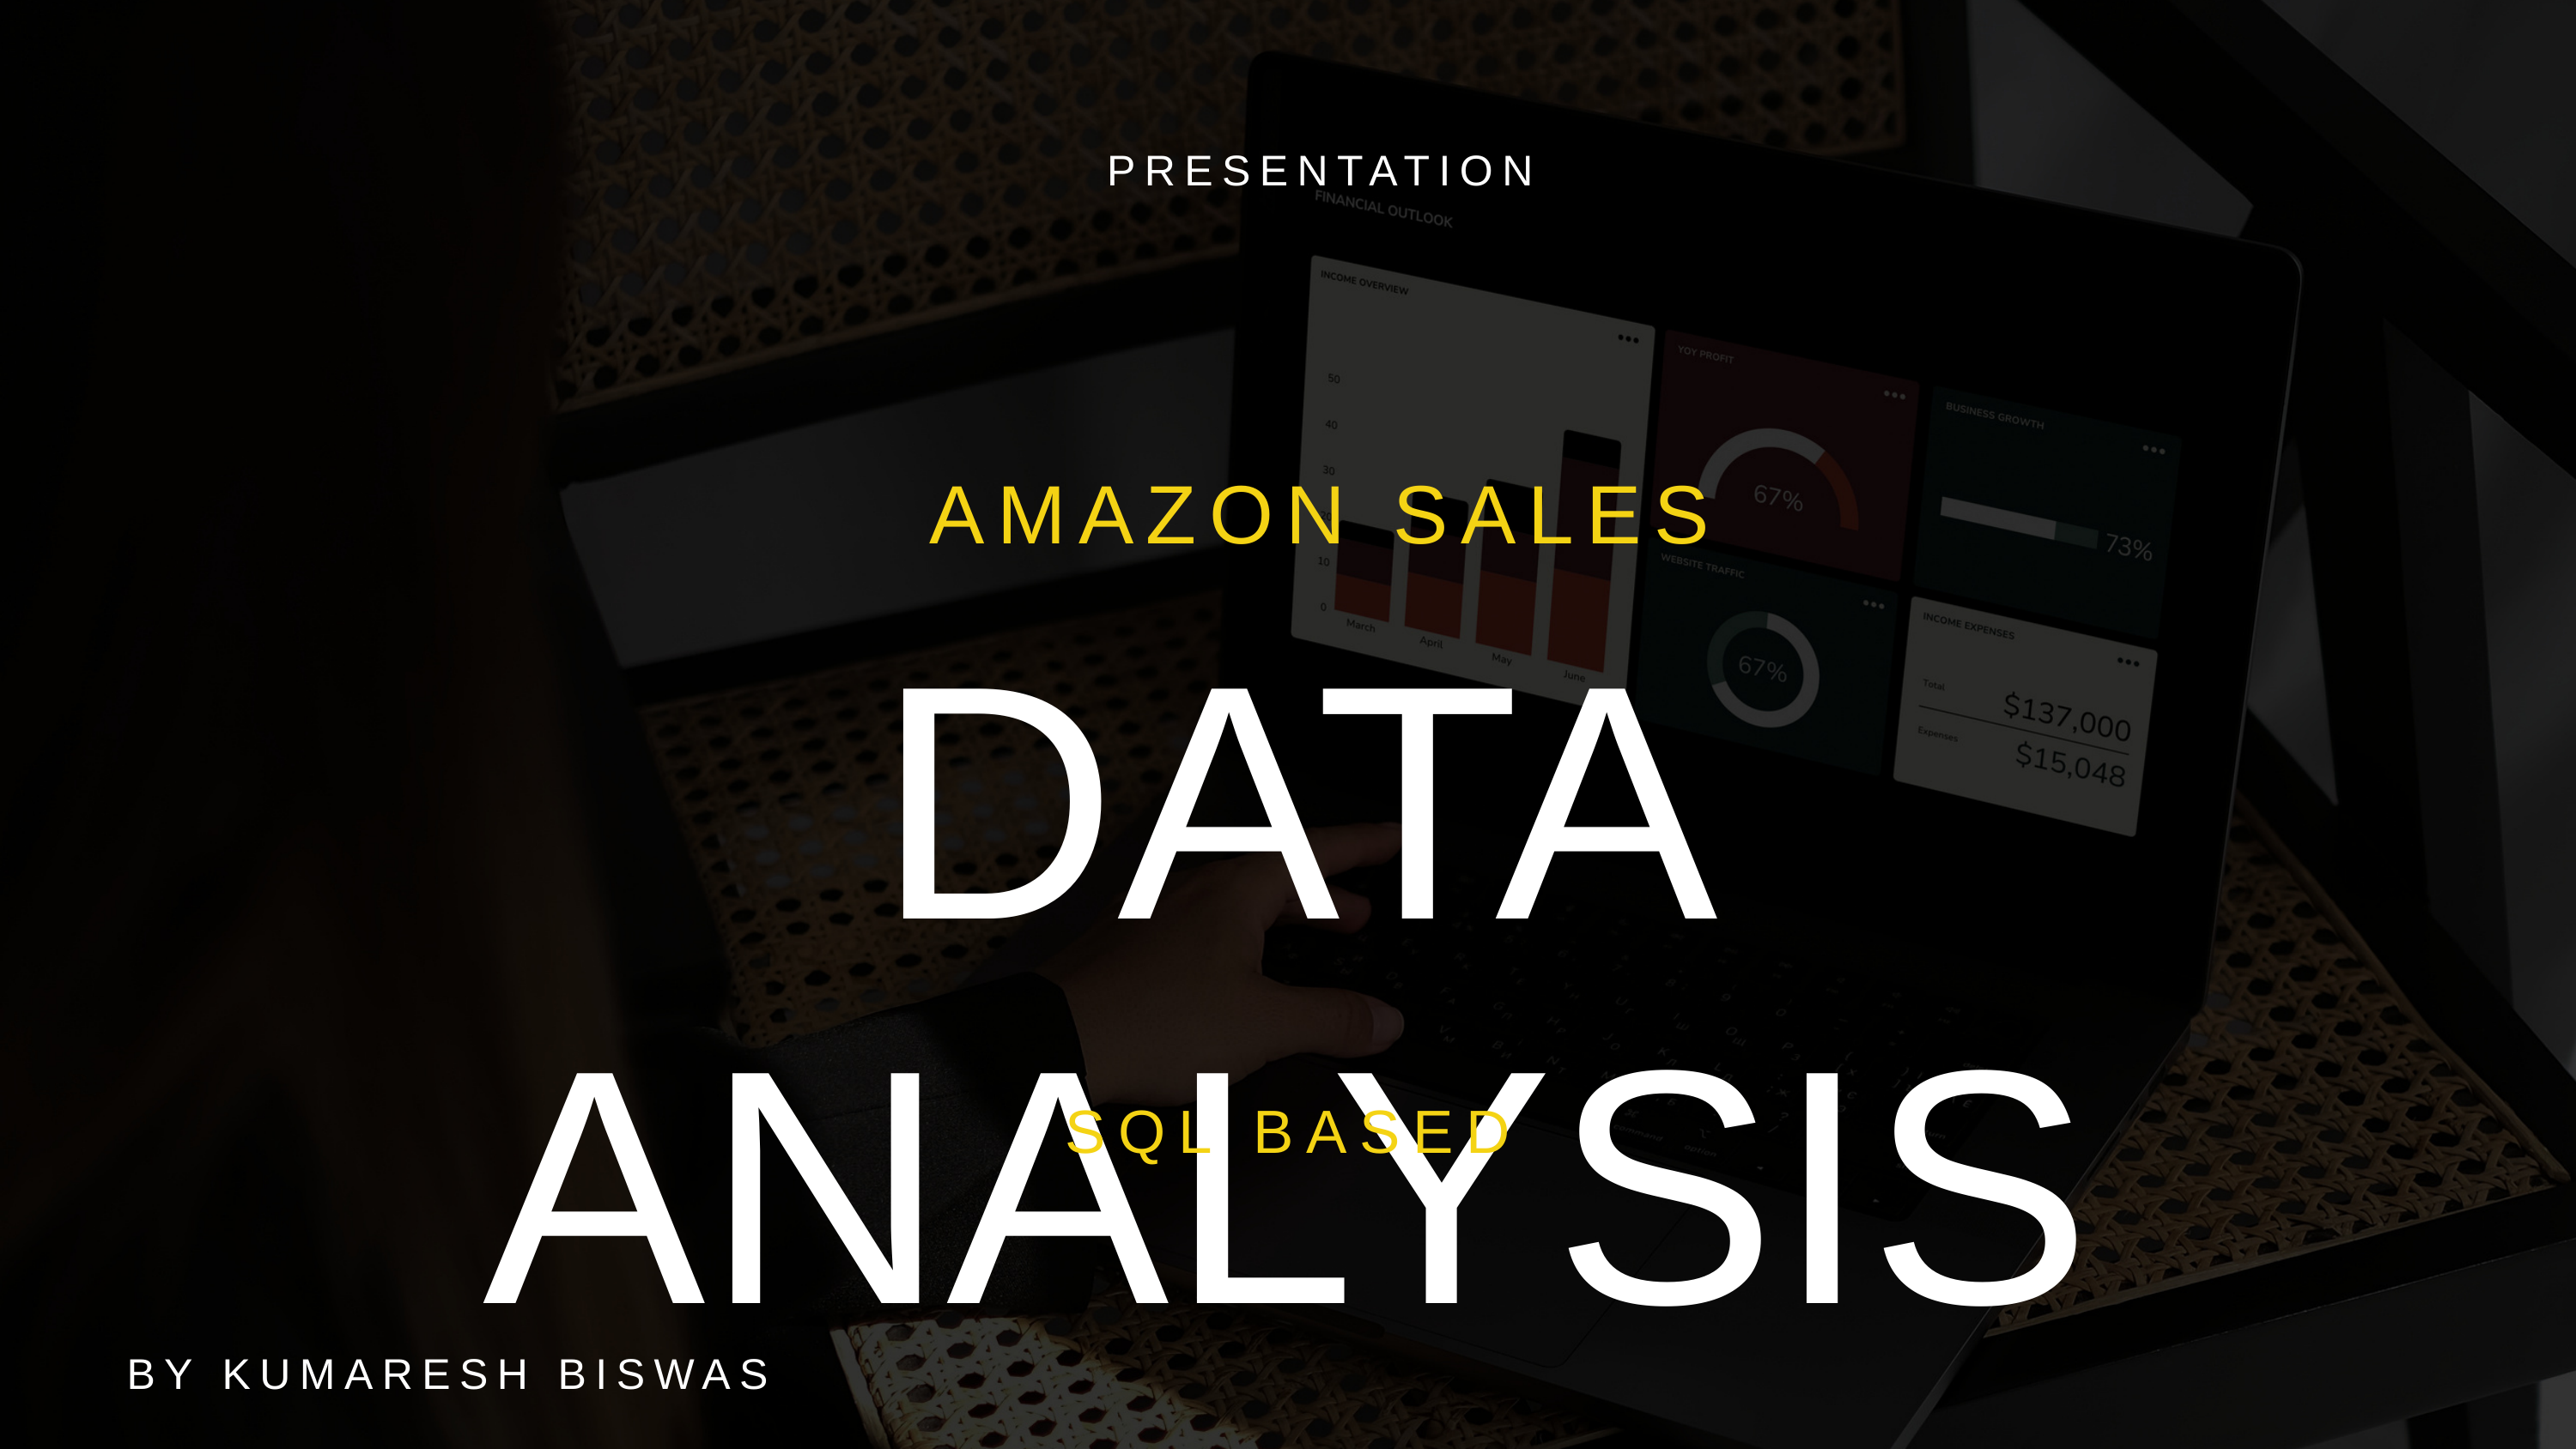

PRESENTATION
AMAZON SALES
DATA ANALYSIS
SQL BASED
BY KUMARESH BISWAS